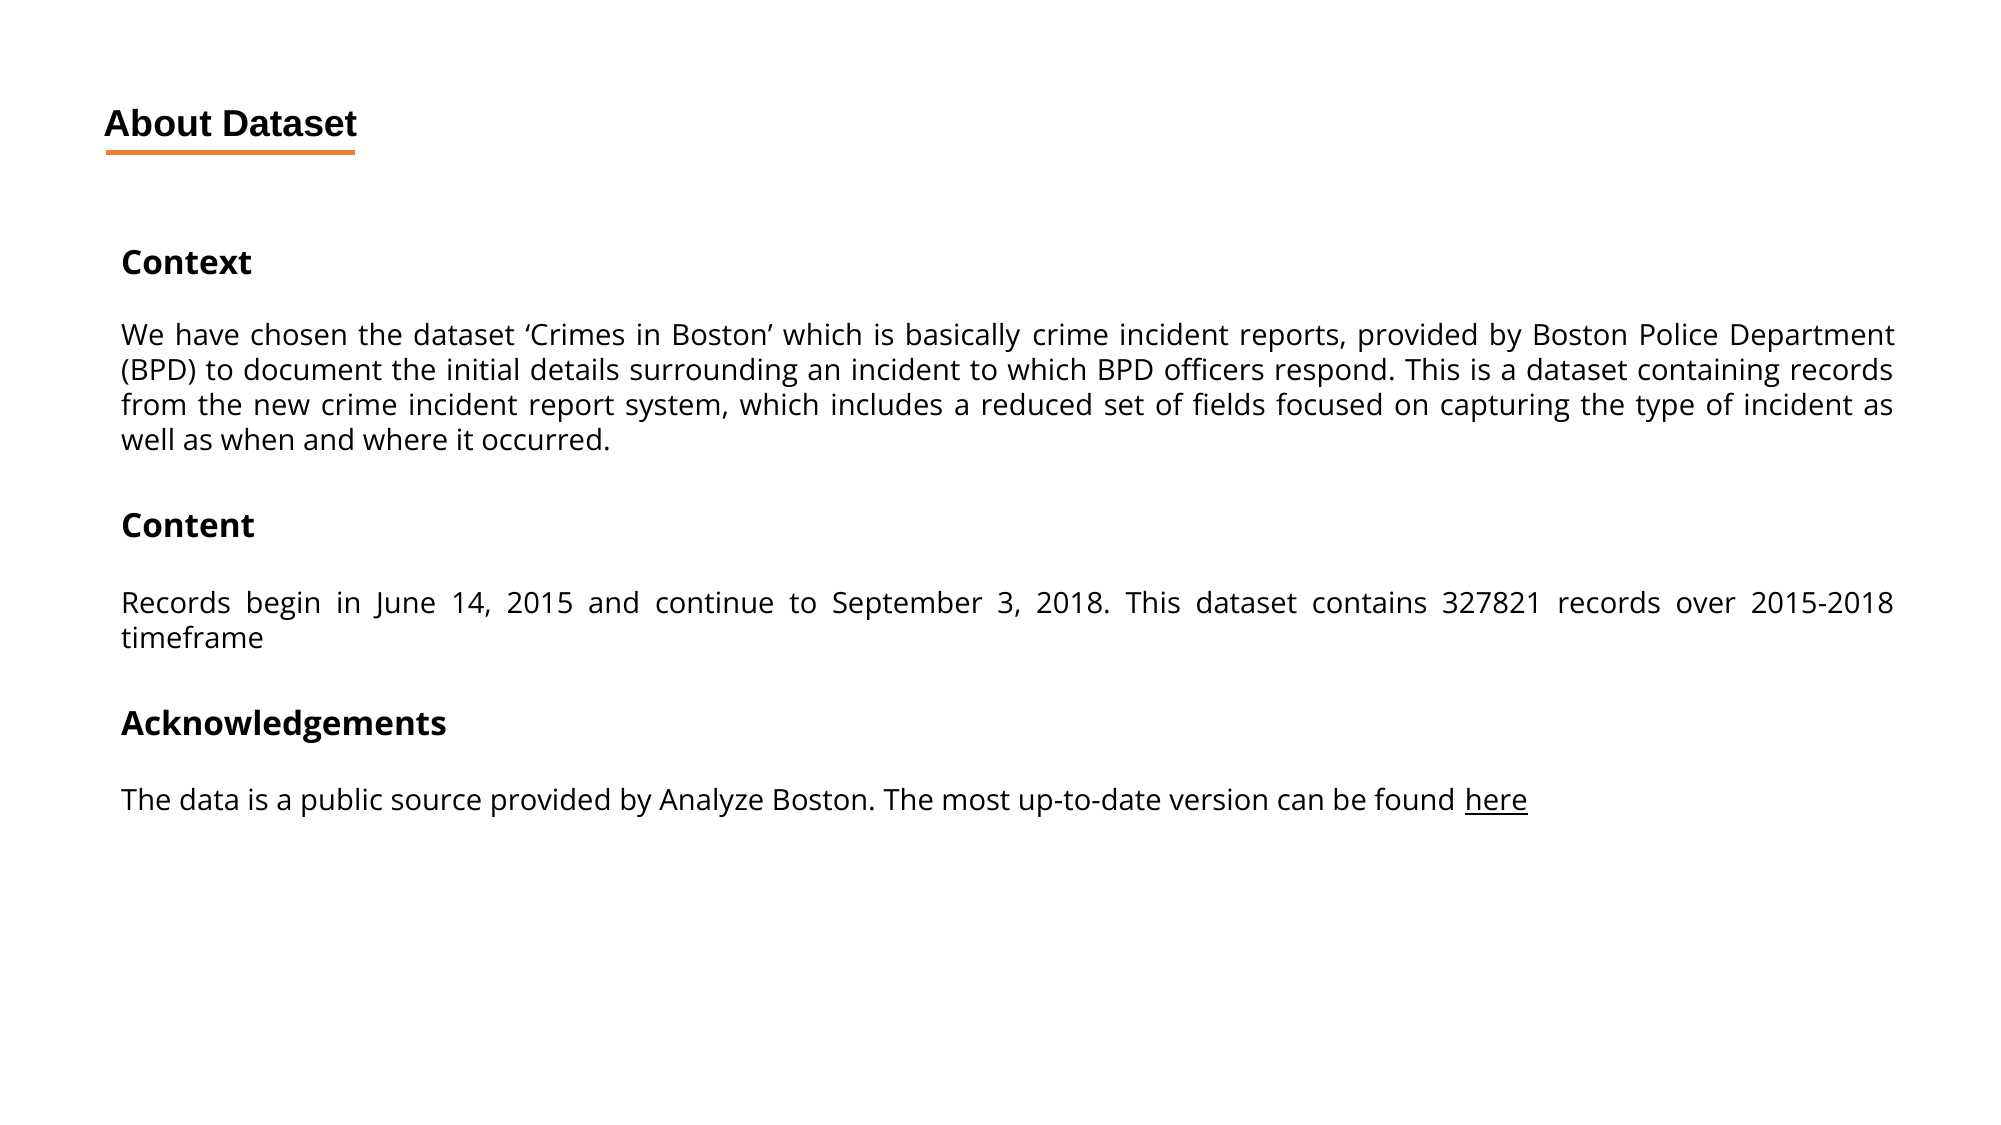

About Dataset
Context

We have chosen the dataset ‘Crimes in Boston’ which is basically crime incident reports, provided by Boston Police Department (BPD) to document the initial details surrounding an incident to which BPD officers respond. This is a dataset containing records from the new crime incident report system, which includes a reduced set of fields focused on capturing the type of incident as well as when and where it occurred.
Content

Records begin in June 14, 2015 and continue to September 3, 2018. This dataset contains 327821 records over 2015-2018 timeframe
Acknowledgements

The data is a public source provided by Analyze Boston. The most up-to-date version can be found here